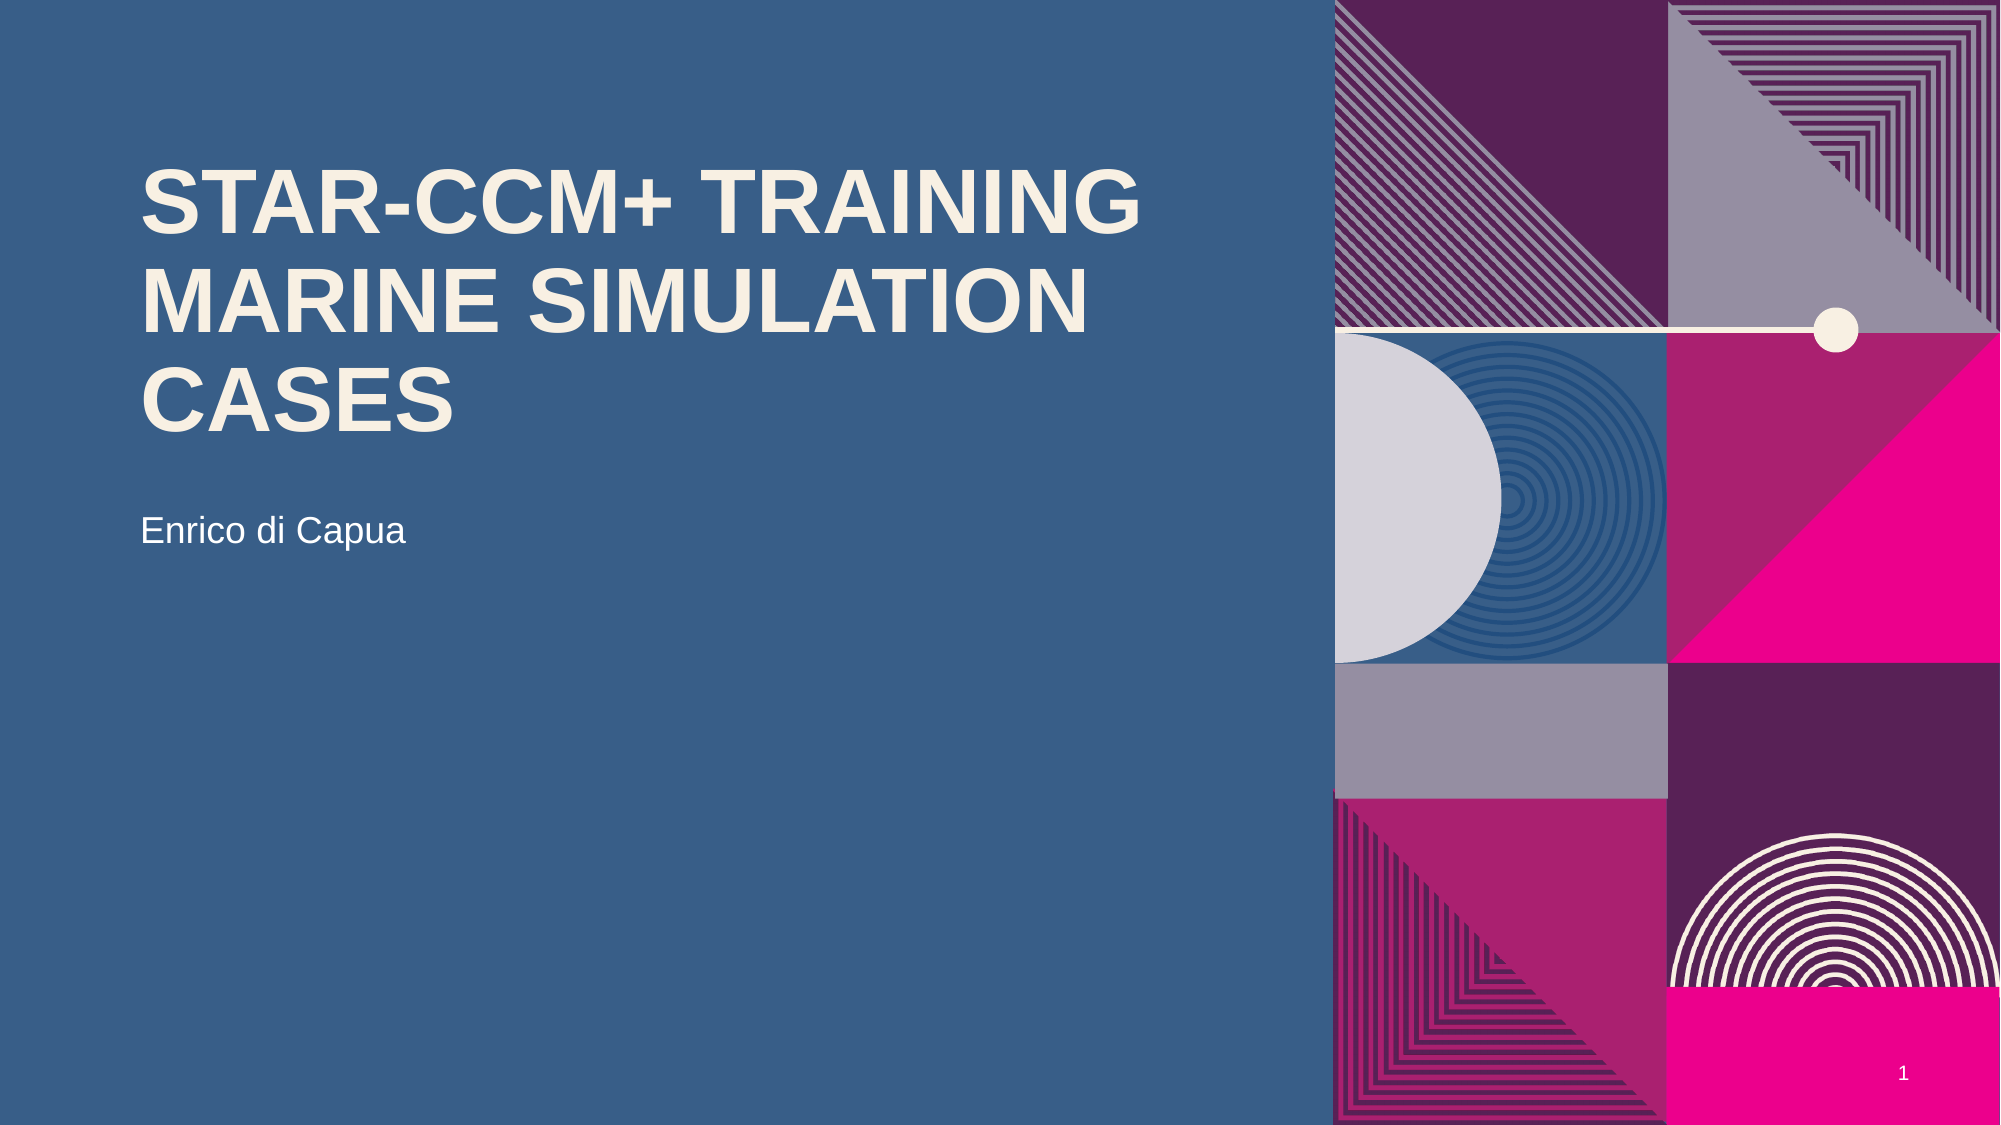

# Star-ccm+ training marine simulation cases
Enrico di Capua
1